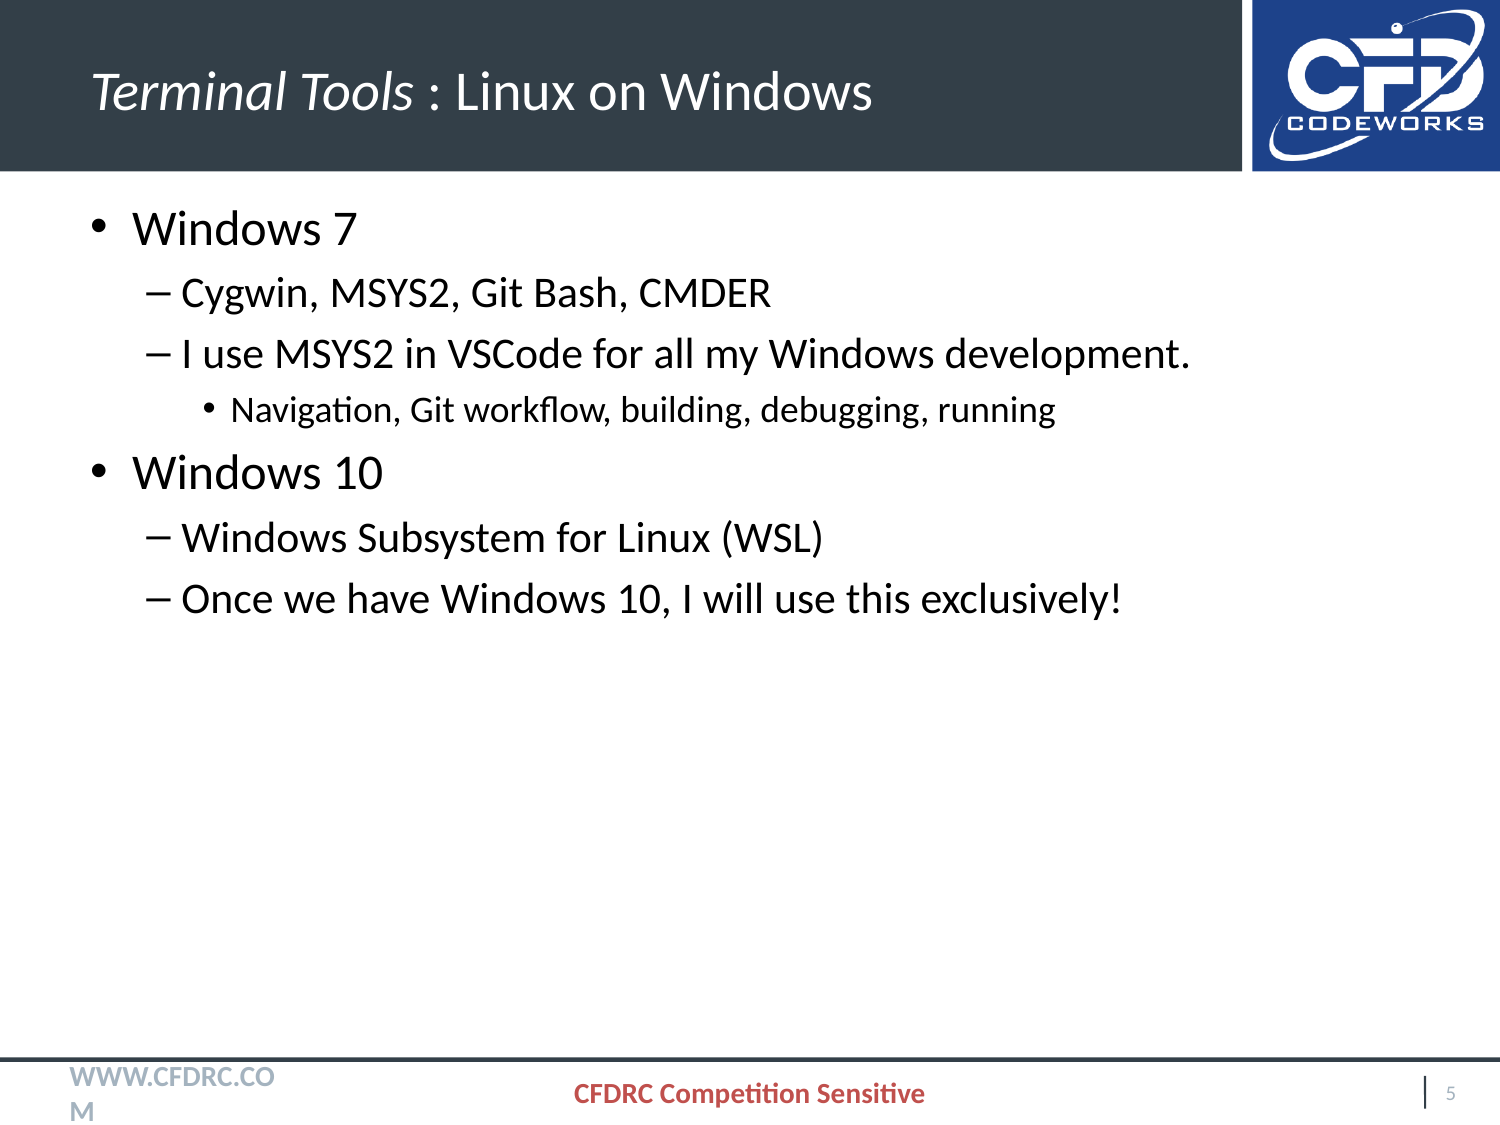

# Terminal Tools : Linux on Windows
Windows 7
Cygwin, MSYS2, Git Bash, CMDER
I use MSYS2 in VSCode for all my Windows development.
Navigation, Git workflow, building, debugging, running
Windows 10
Windows Subsystem for Linux (WSL)
Once we have Windows 10, I will use this exclusively!

CFDRC Competition Sensitive
5